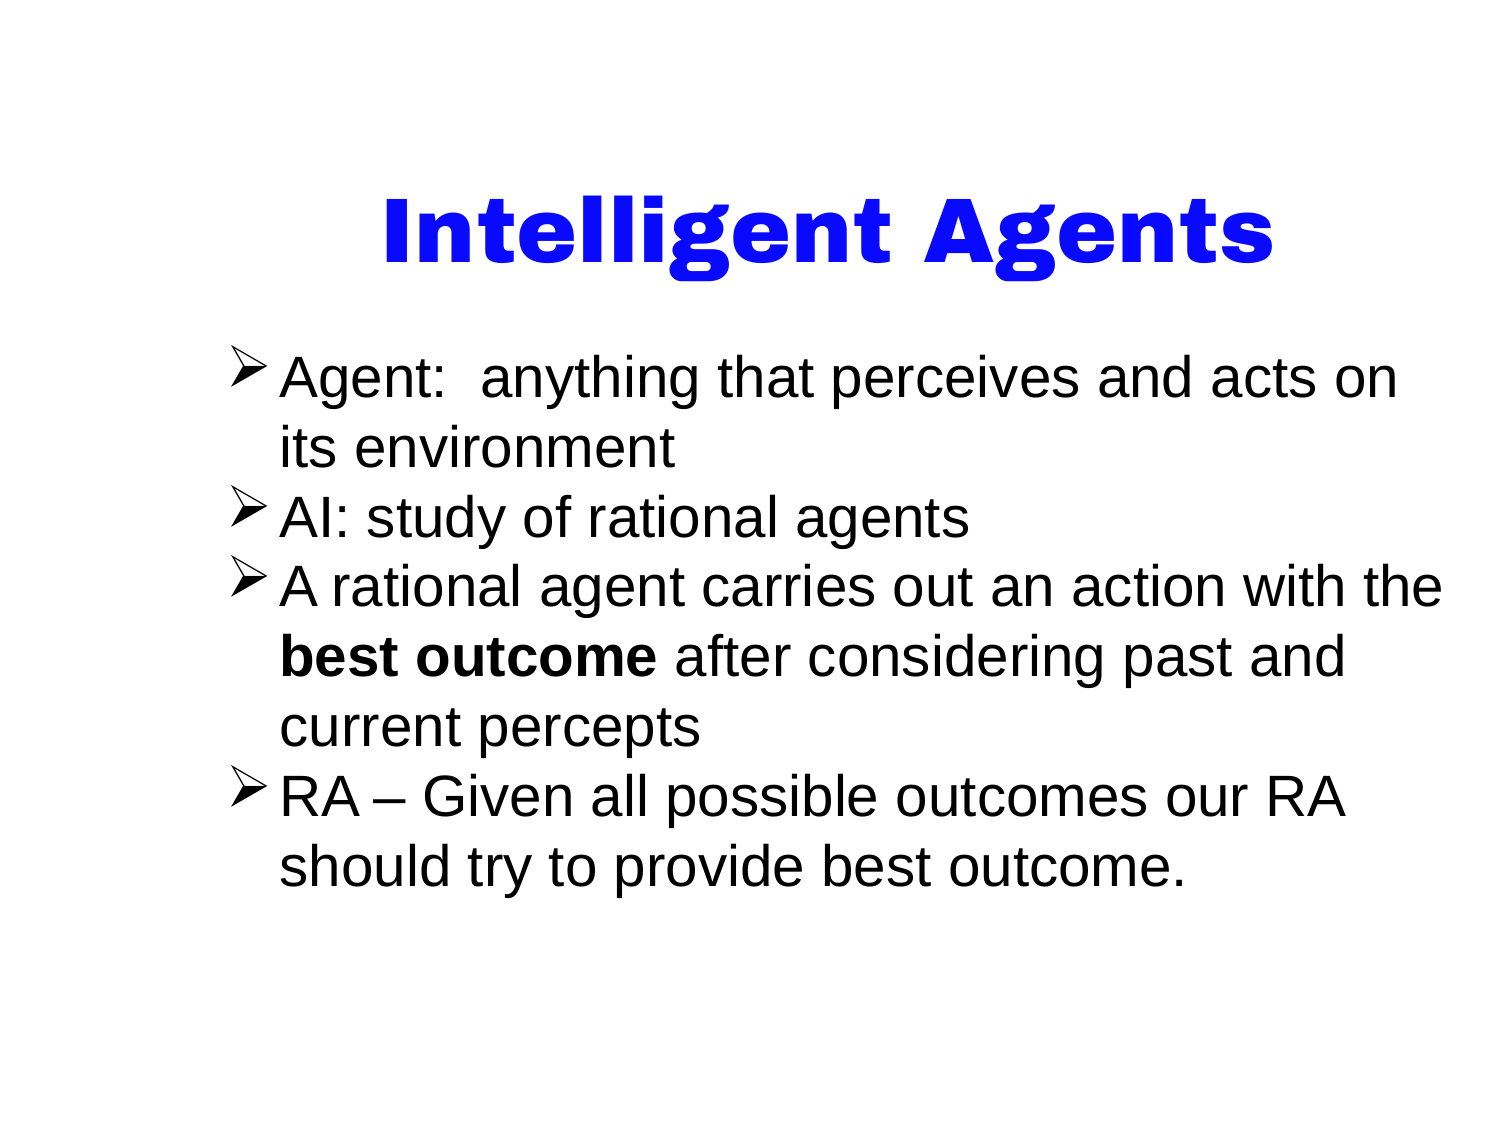

# Intelligent Agents
Agent:  anything that perceives and acts on its environment
AI: study of rational agents
A rational agent carries out an action with the best outcome after considering past and current percepts
RA – Given all possible outcomes our RA should try to provide best outcome.